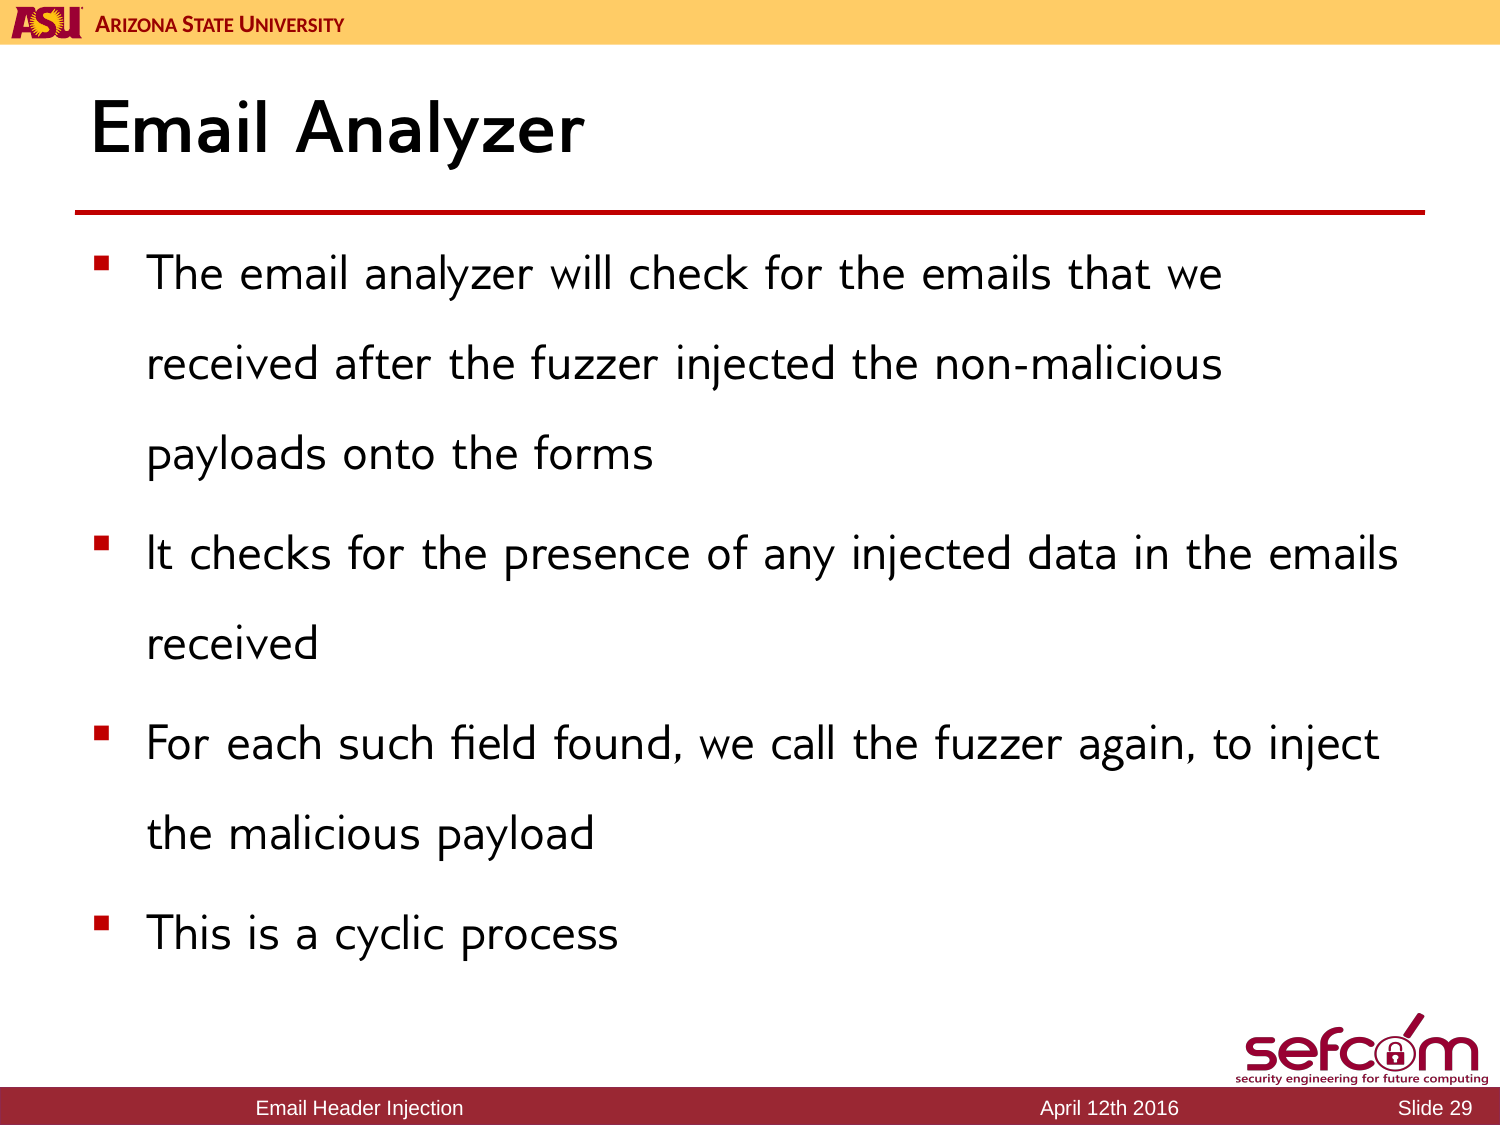

# Email Analyzer
The email analyzer will check for the emails that we received after the fuzzer injected the non-malicious payloads onto the forms
It checks for the presence of any injected data in the emails received
For each such field found, we call the fuzzer again, to inject the malicious payload
This is a cyclic process
Email Header Injection
April 12th 2016
Slide 29